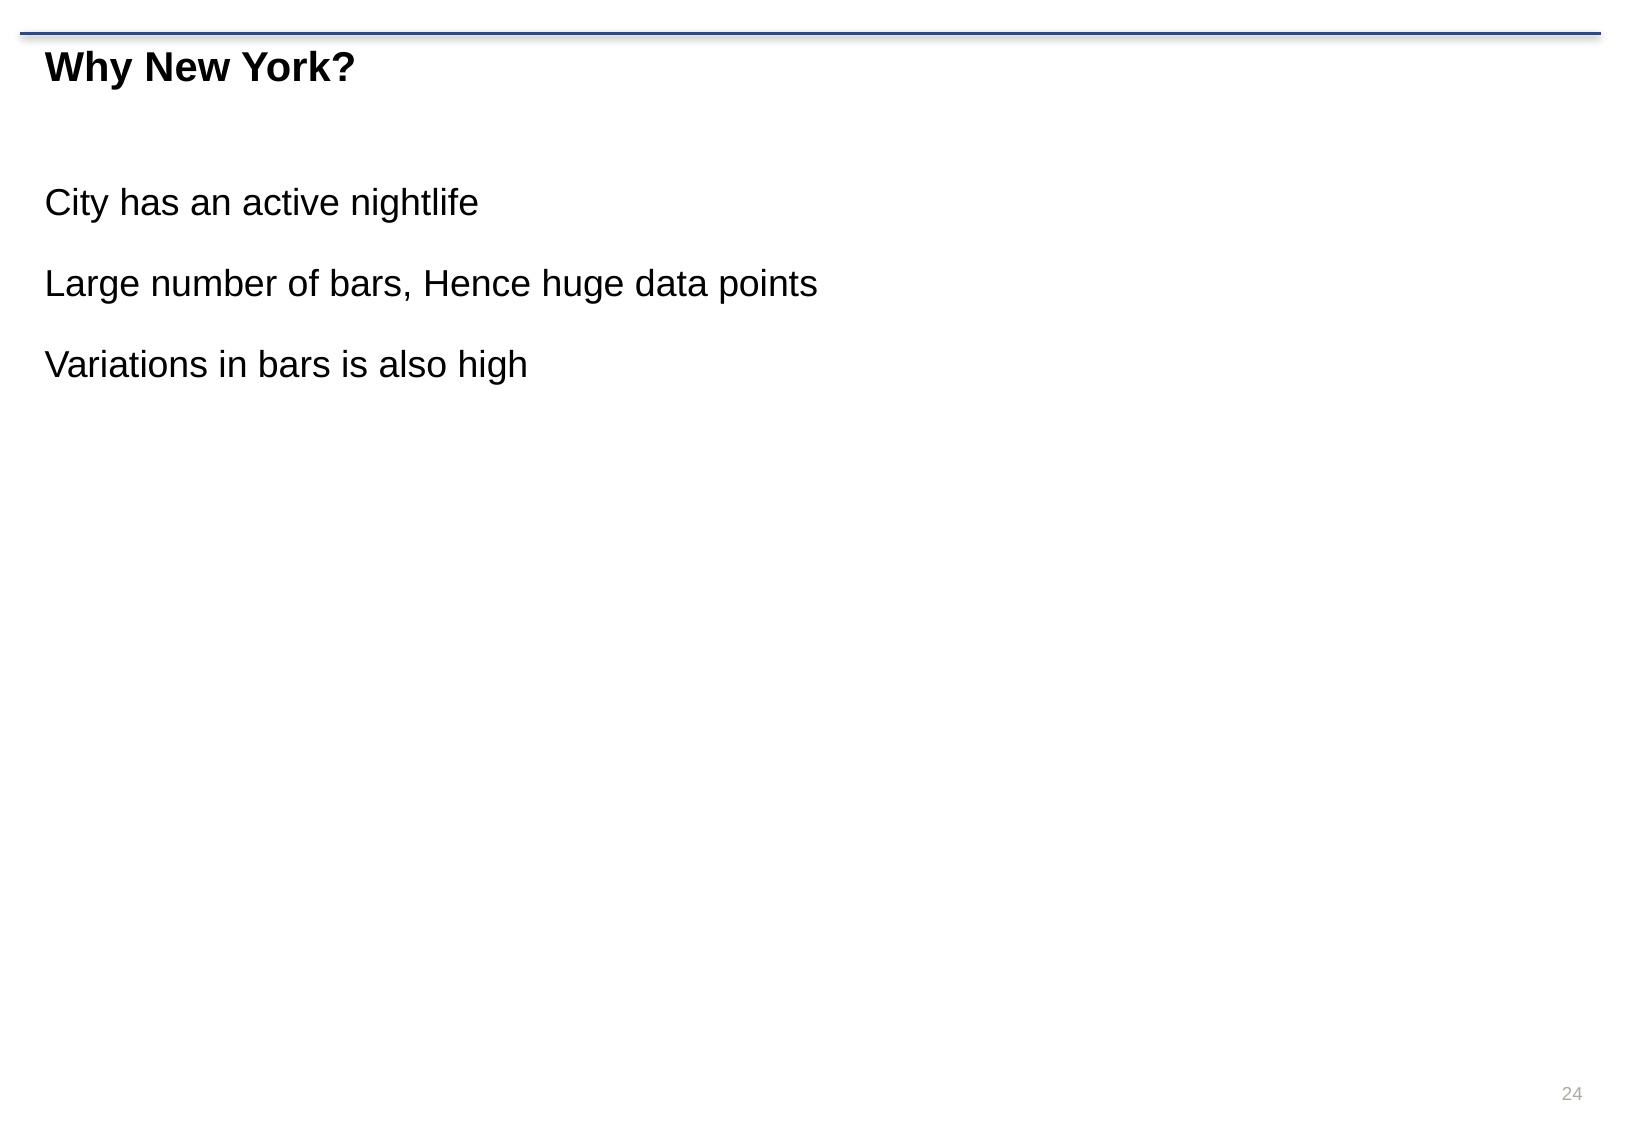

Why New York?
# City has an active nightlife Large number of bars, Hence huge data points Variations in bars is also high